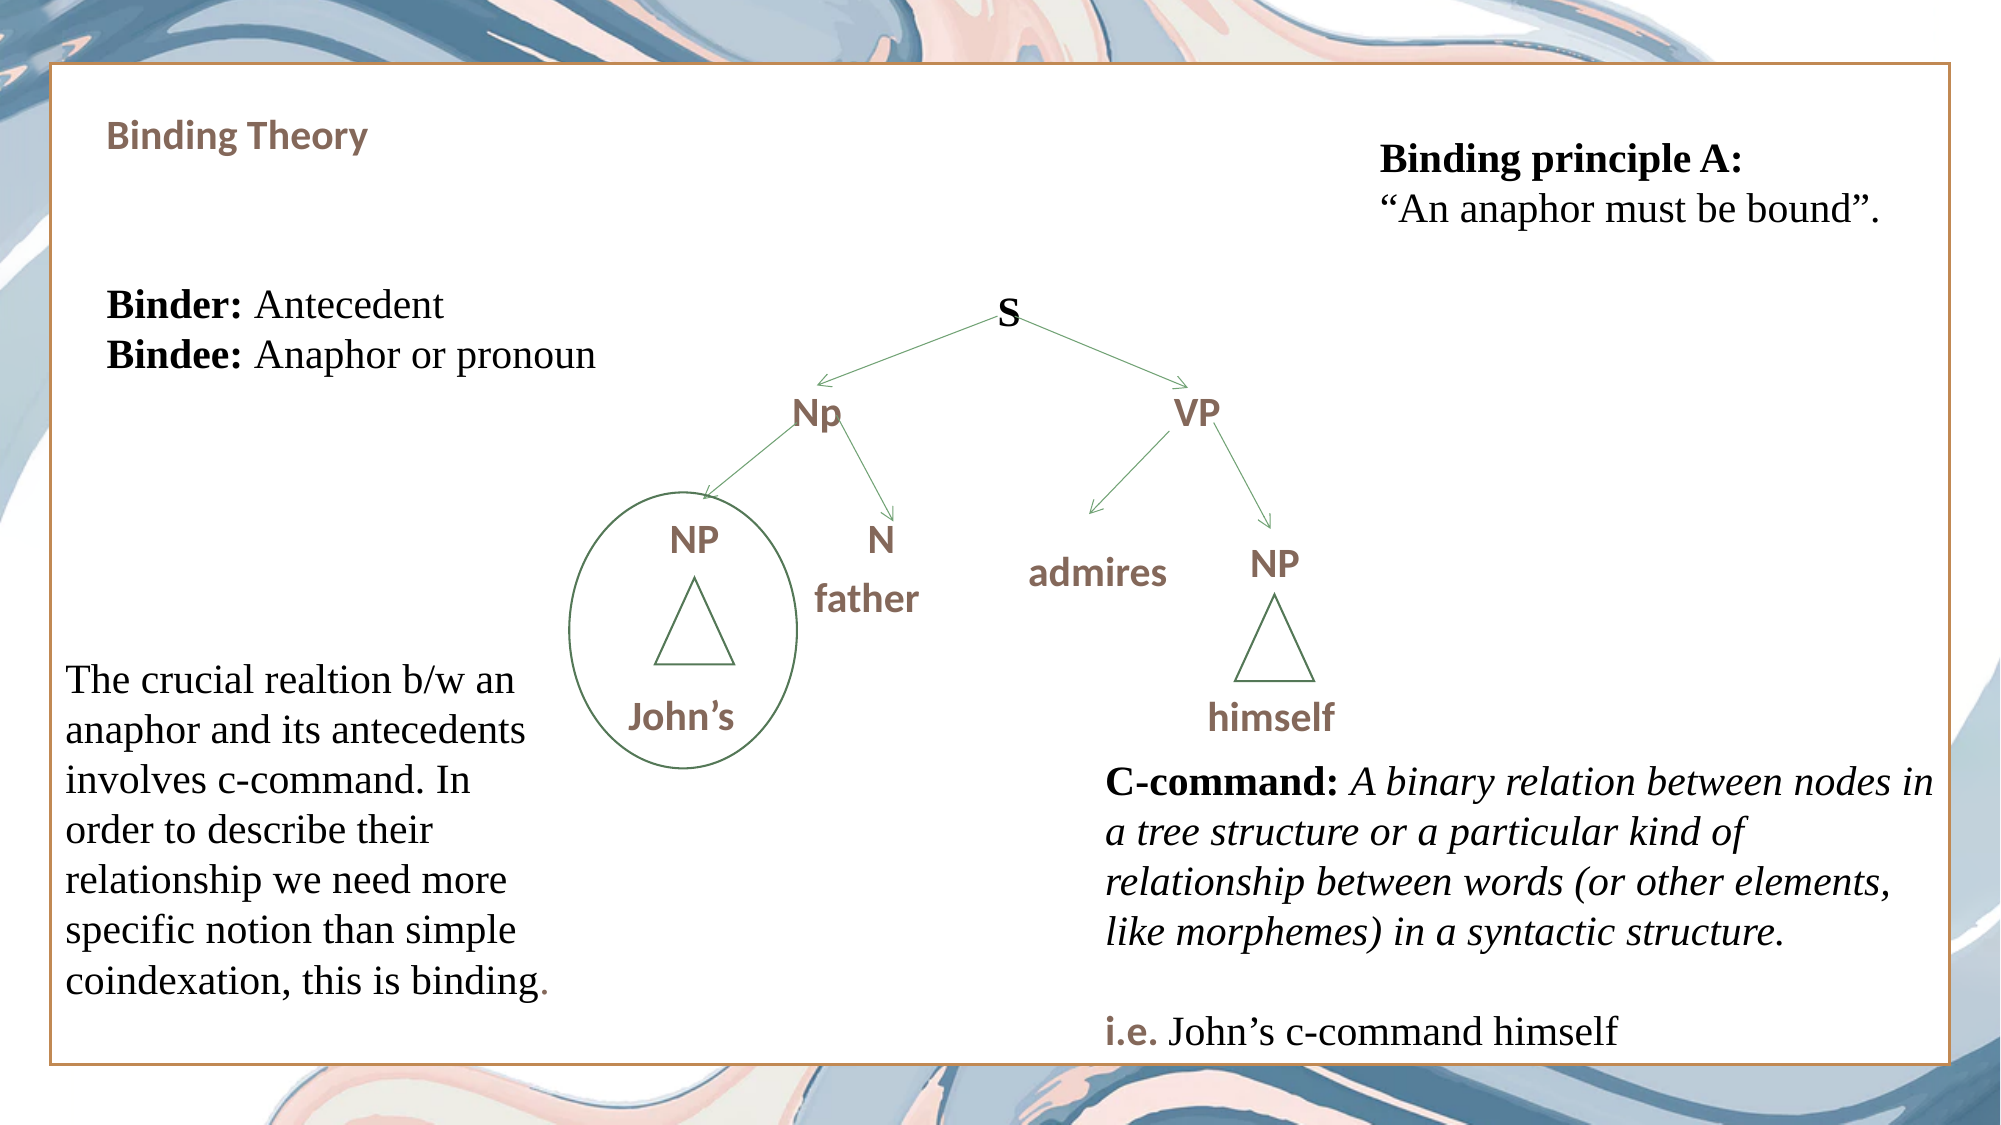

Binding Theory

Binding principle A:
“An anaphor must be bound”.

Click here to add content of the text，and briefly explain your point of view

Click here to add content of the text，and briefly explain your point of view

Binder: Antecedent
Bindee: Anaphor or pronoun
S

				         Np                                   VP

NP

N

     NP

admires

father

     himself

The crucial realtion b/w an anaphor and its antecedents involves c-command. In order to describe their relationship we need more specific notion than simple coindexation, this is binding.
John’s

C-command: A binary relation between nodes in a tree structure or a particular kind of relationship between words (or other elements, like morphemes) in a syntactic structure.

i.e. John’s c-command himself